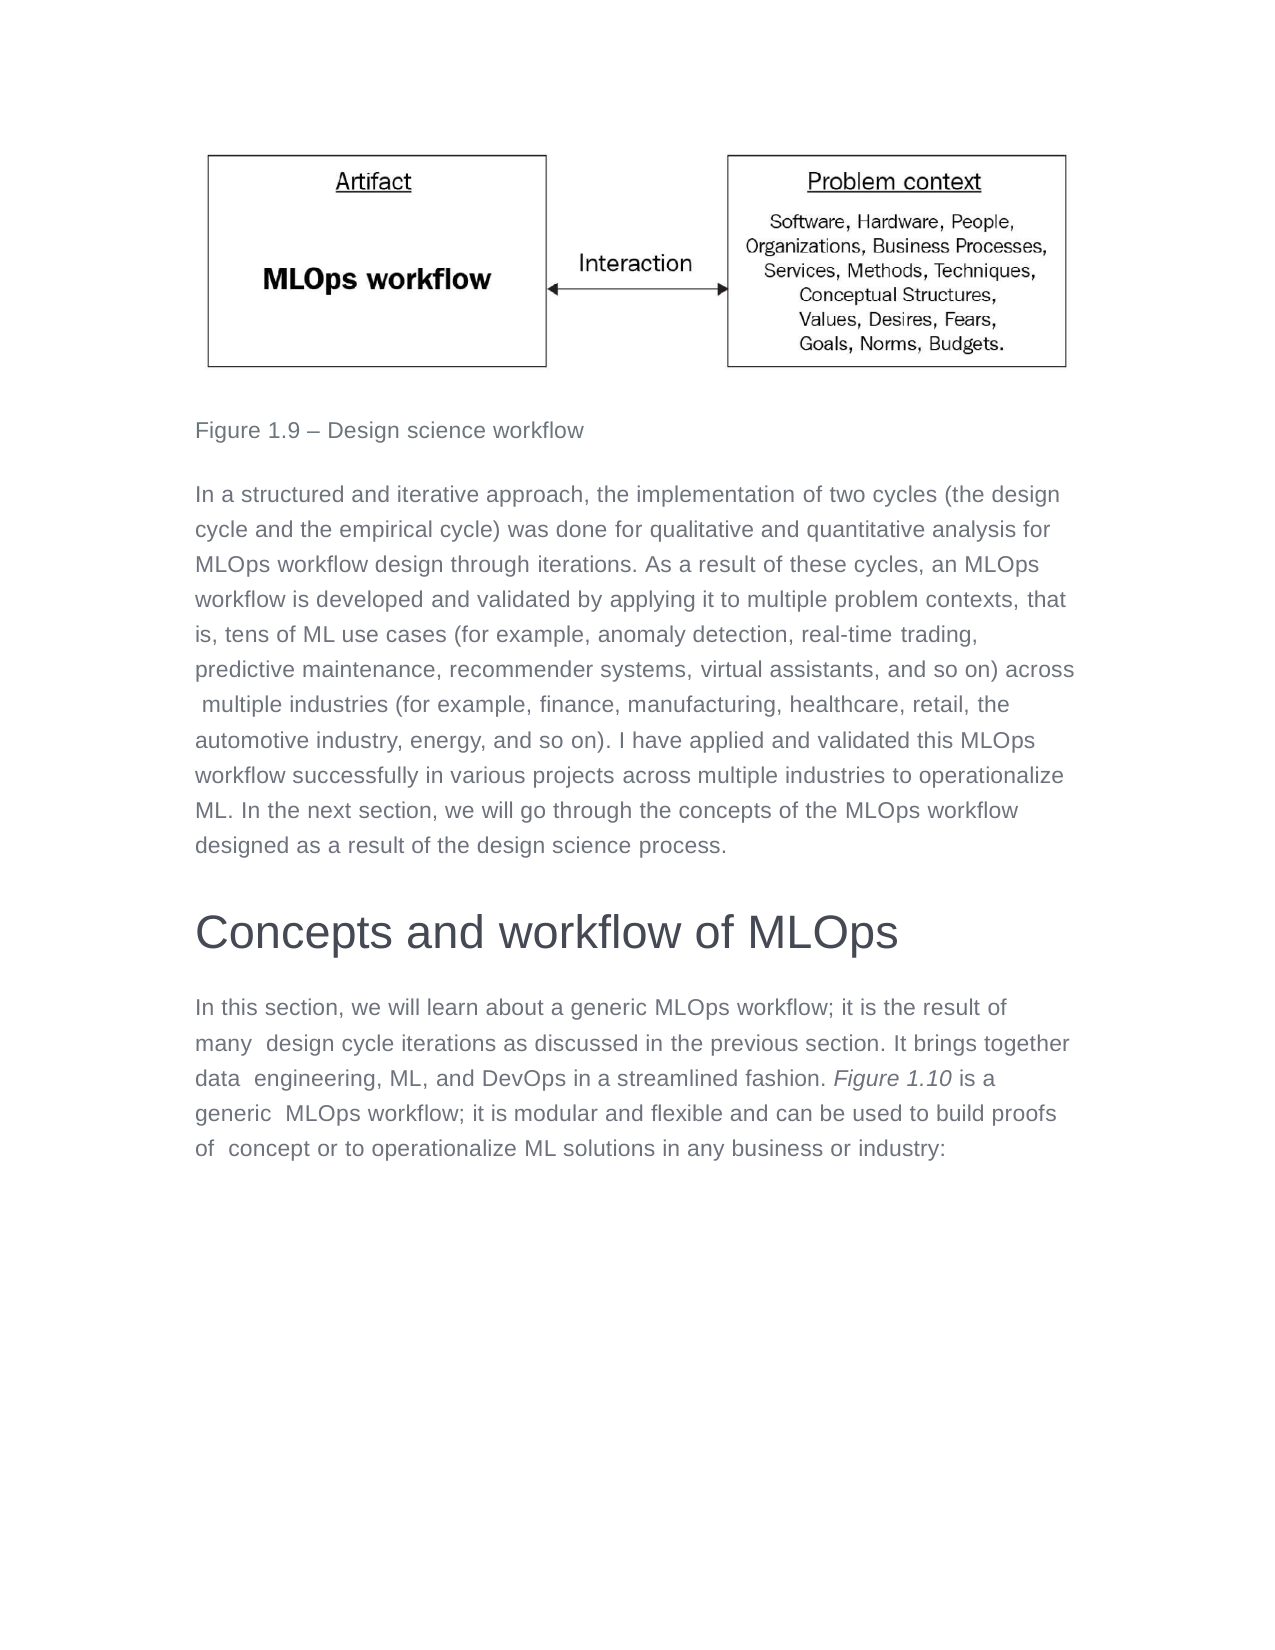

Figure 1.9 – Design science workflow

In a structured and iterative approach, the implementation of two cycles (the design  cycle and the empirical cycle) was done for qualitative and quantitative analysis for  MLOps workflow design through iterations. As a result of these cycles, an MLOps  workflow is developed and validated by applying it to multiple problem contexts, that  is, tens of ML use cases (for example, anomaly detection, real-time trading,  predictive maintenance, recommender systems, virtual assistants, and so on) across  multiple industries (for example, finance, manufacturing, healthcare, retail, the  automotive industry, energy, and so on). I have applied and validated this MLOps  workflow successfully in various projects across multiple industries to operationalize  ML. In the next section, we will go through the concepts of the MLOps workflow  designed as a result of the design science process.

Concepts and workflow of MLOps
In this section, we will learn about a generic MLOps workflow; it is the result of many  design cycle iterations as discussed in the previous section. It brings together data  engineering, ML, and DevOps in a streamlined fashion. Figure 1.10 is a generic  MLOps workflow; it is modular and flexible and can be used to build proofs of  concept or to operationalize ML solutions in any business or industry: